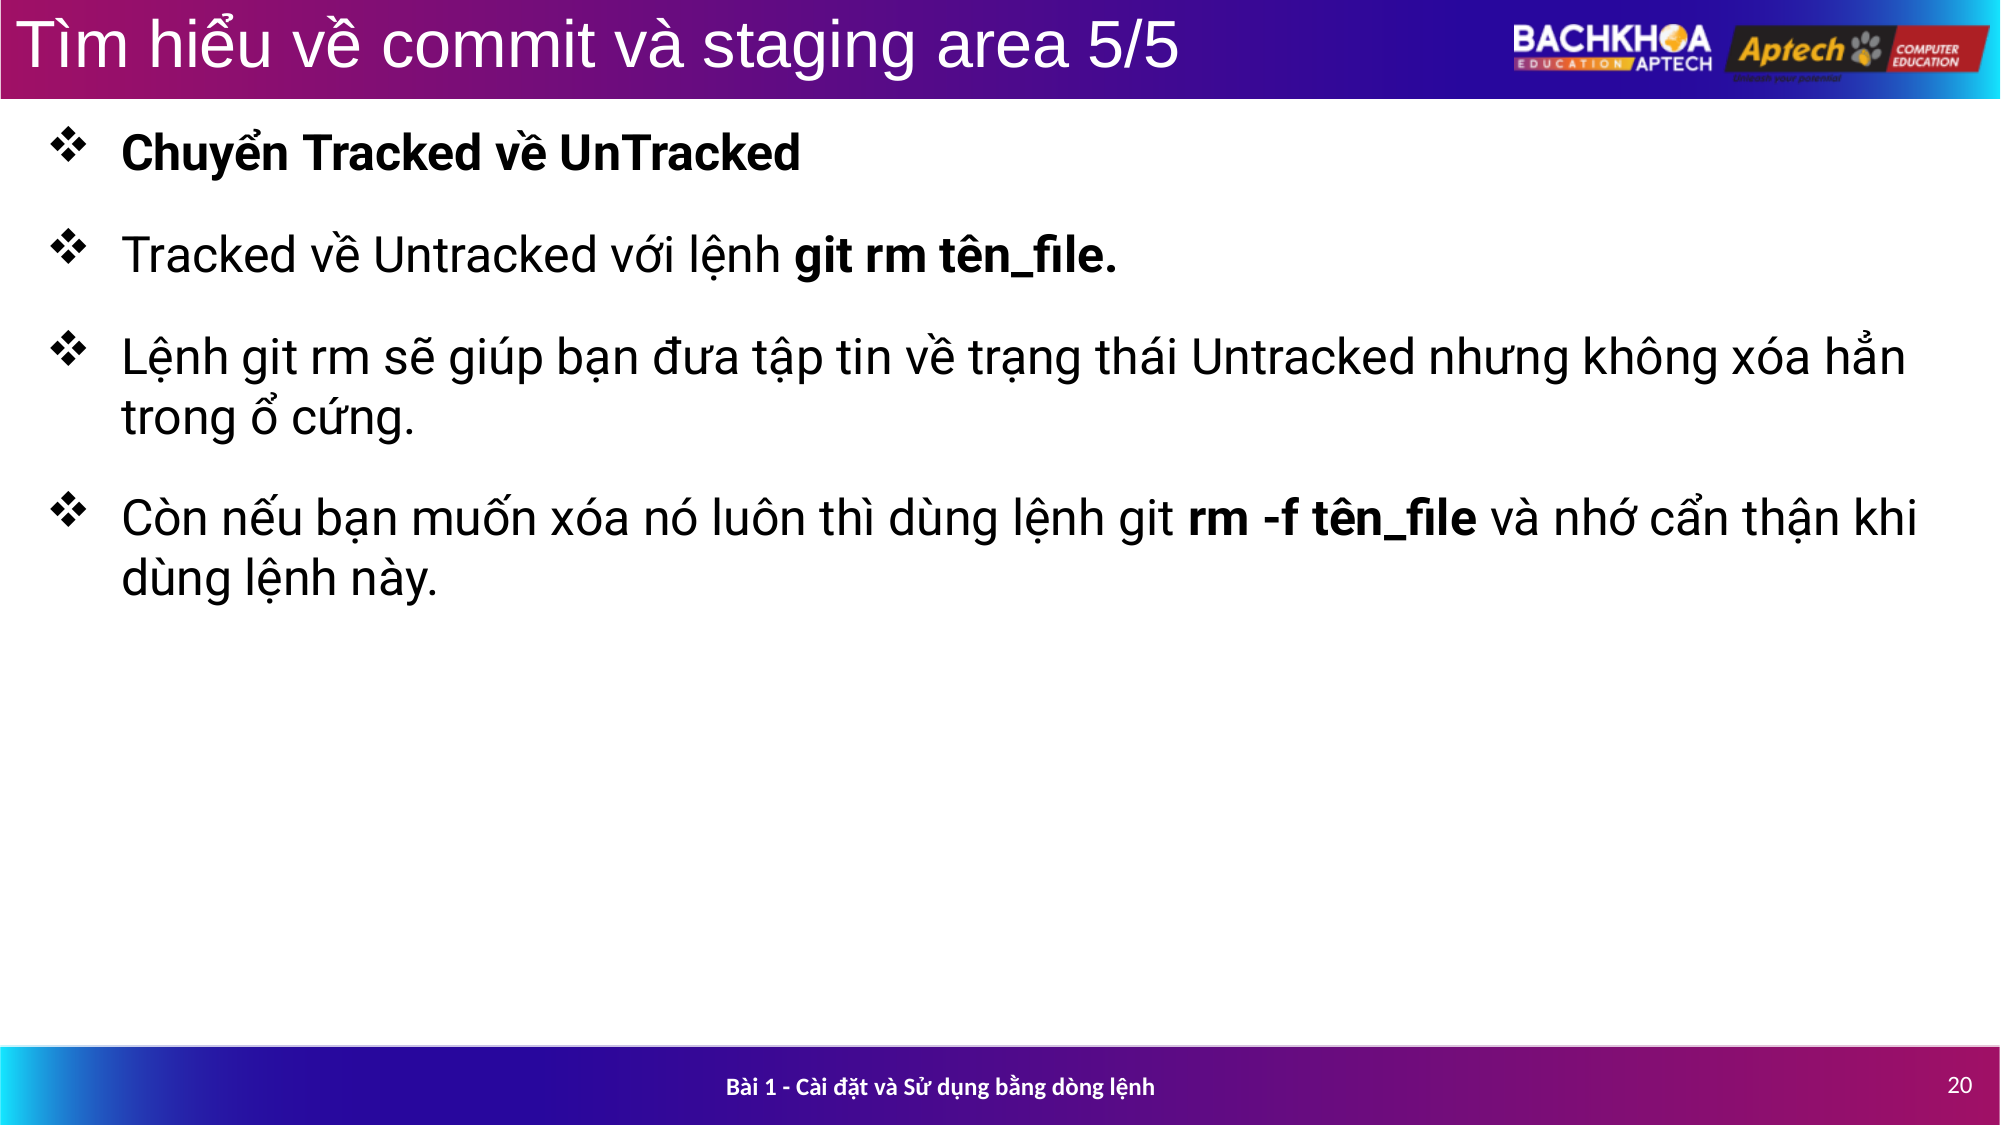

Tìm hiểu về commit và staging area 5/5
Chuyển Tracked về UnTracked
Tracked về Untracked với lệnh git rm tên_file.
Lệnh git rm sẽ giúp bạn đưa tập tin về trạng thái Untracked nhưng không xóa hẳn trong ổ cứng.
Còn nếu bạn muốn xóa nó luôn thì dùng lệnh git rm -f tên_file và nhớ cẩn thận khi dùng lệnh này.
20
Bài 1 - Cài đặt và Sử dụng bằng dòng lệnh